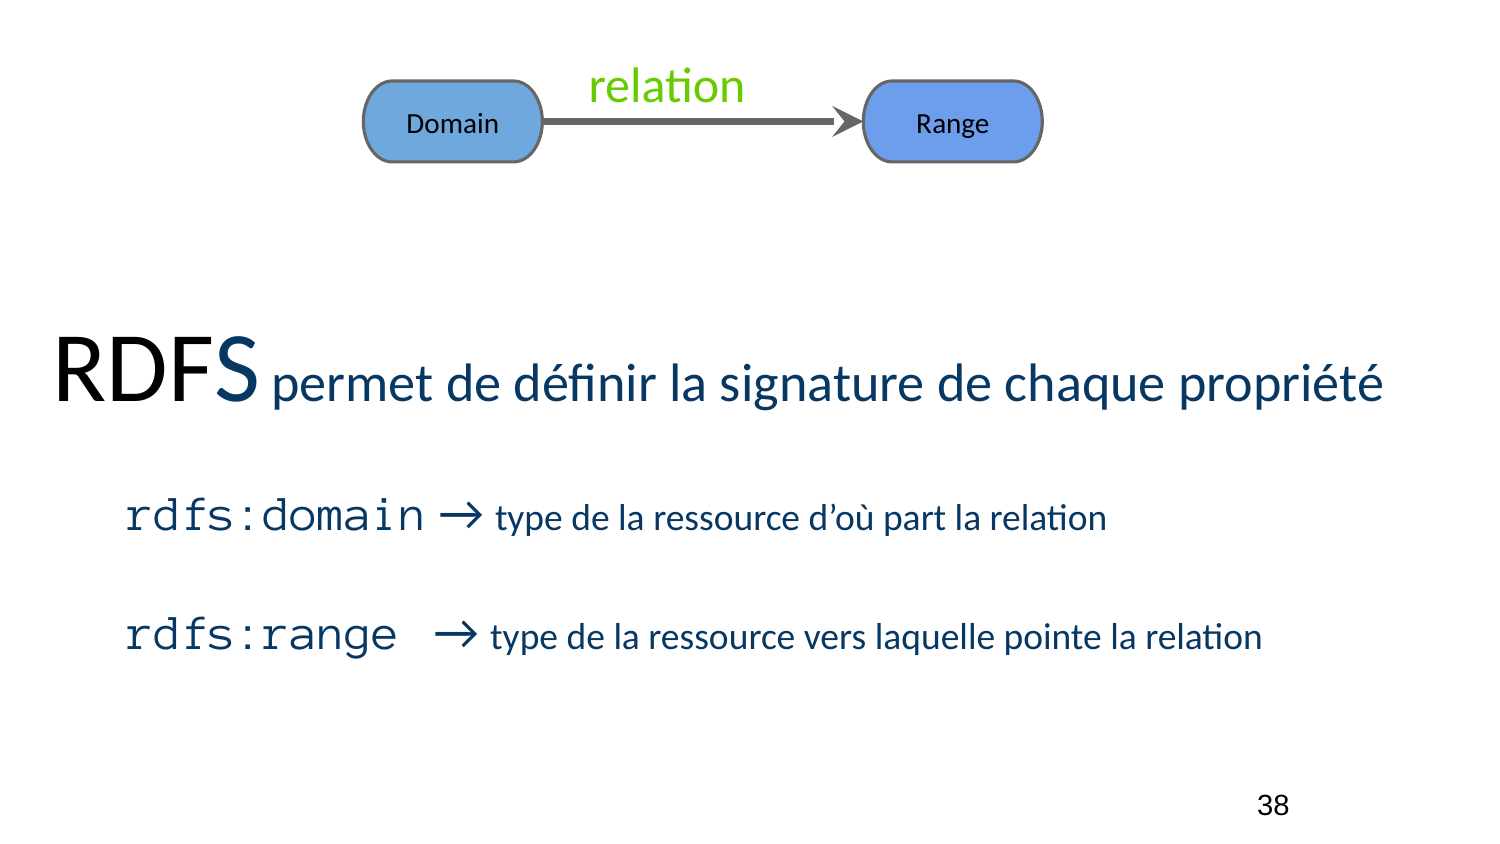

relation
Domain
Range
RDFS permet de définir la signature de chaque propriété
rdfs:domain → type de la ressource d’où part la relation
rdfs:range   → type de la ressource vers laquelle pointe la relation

38